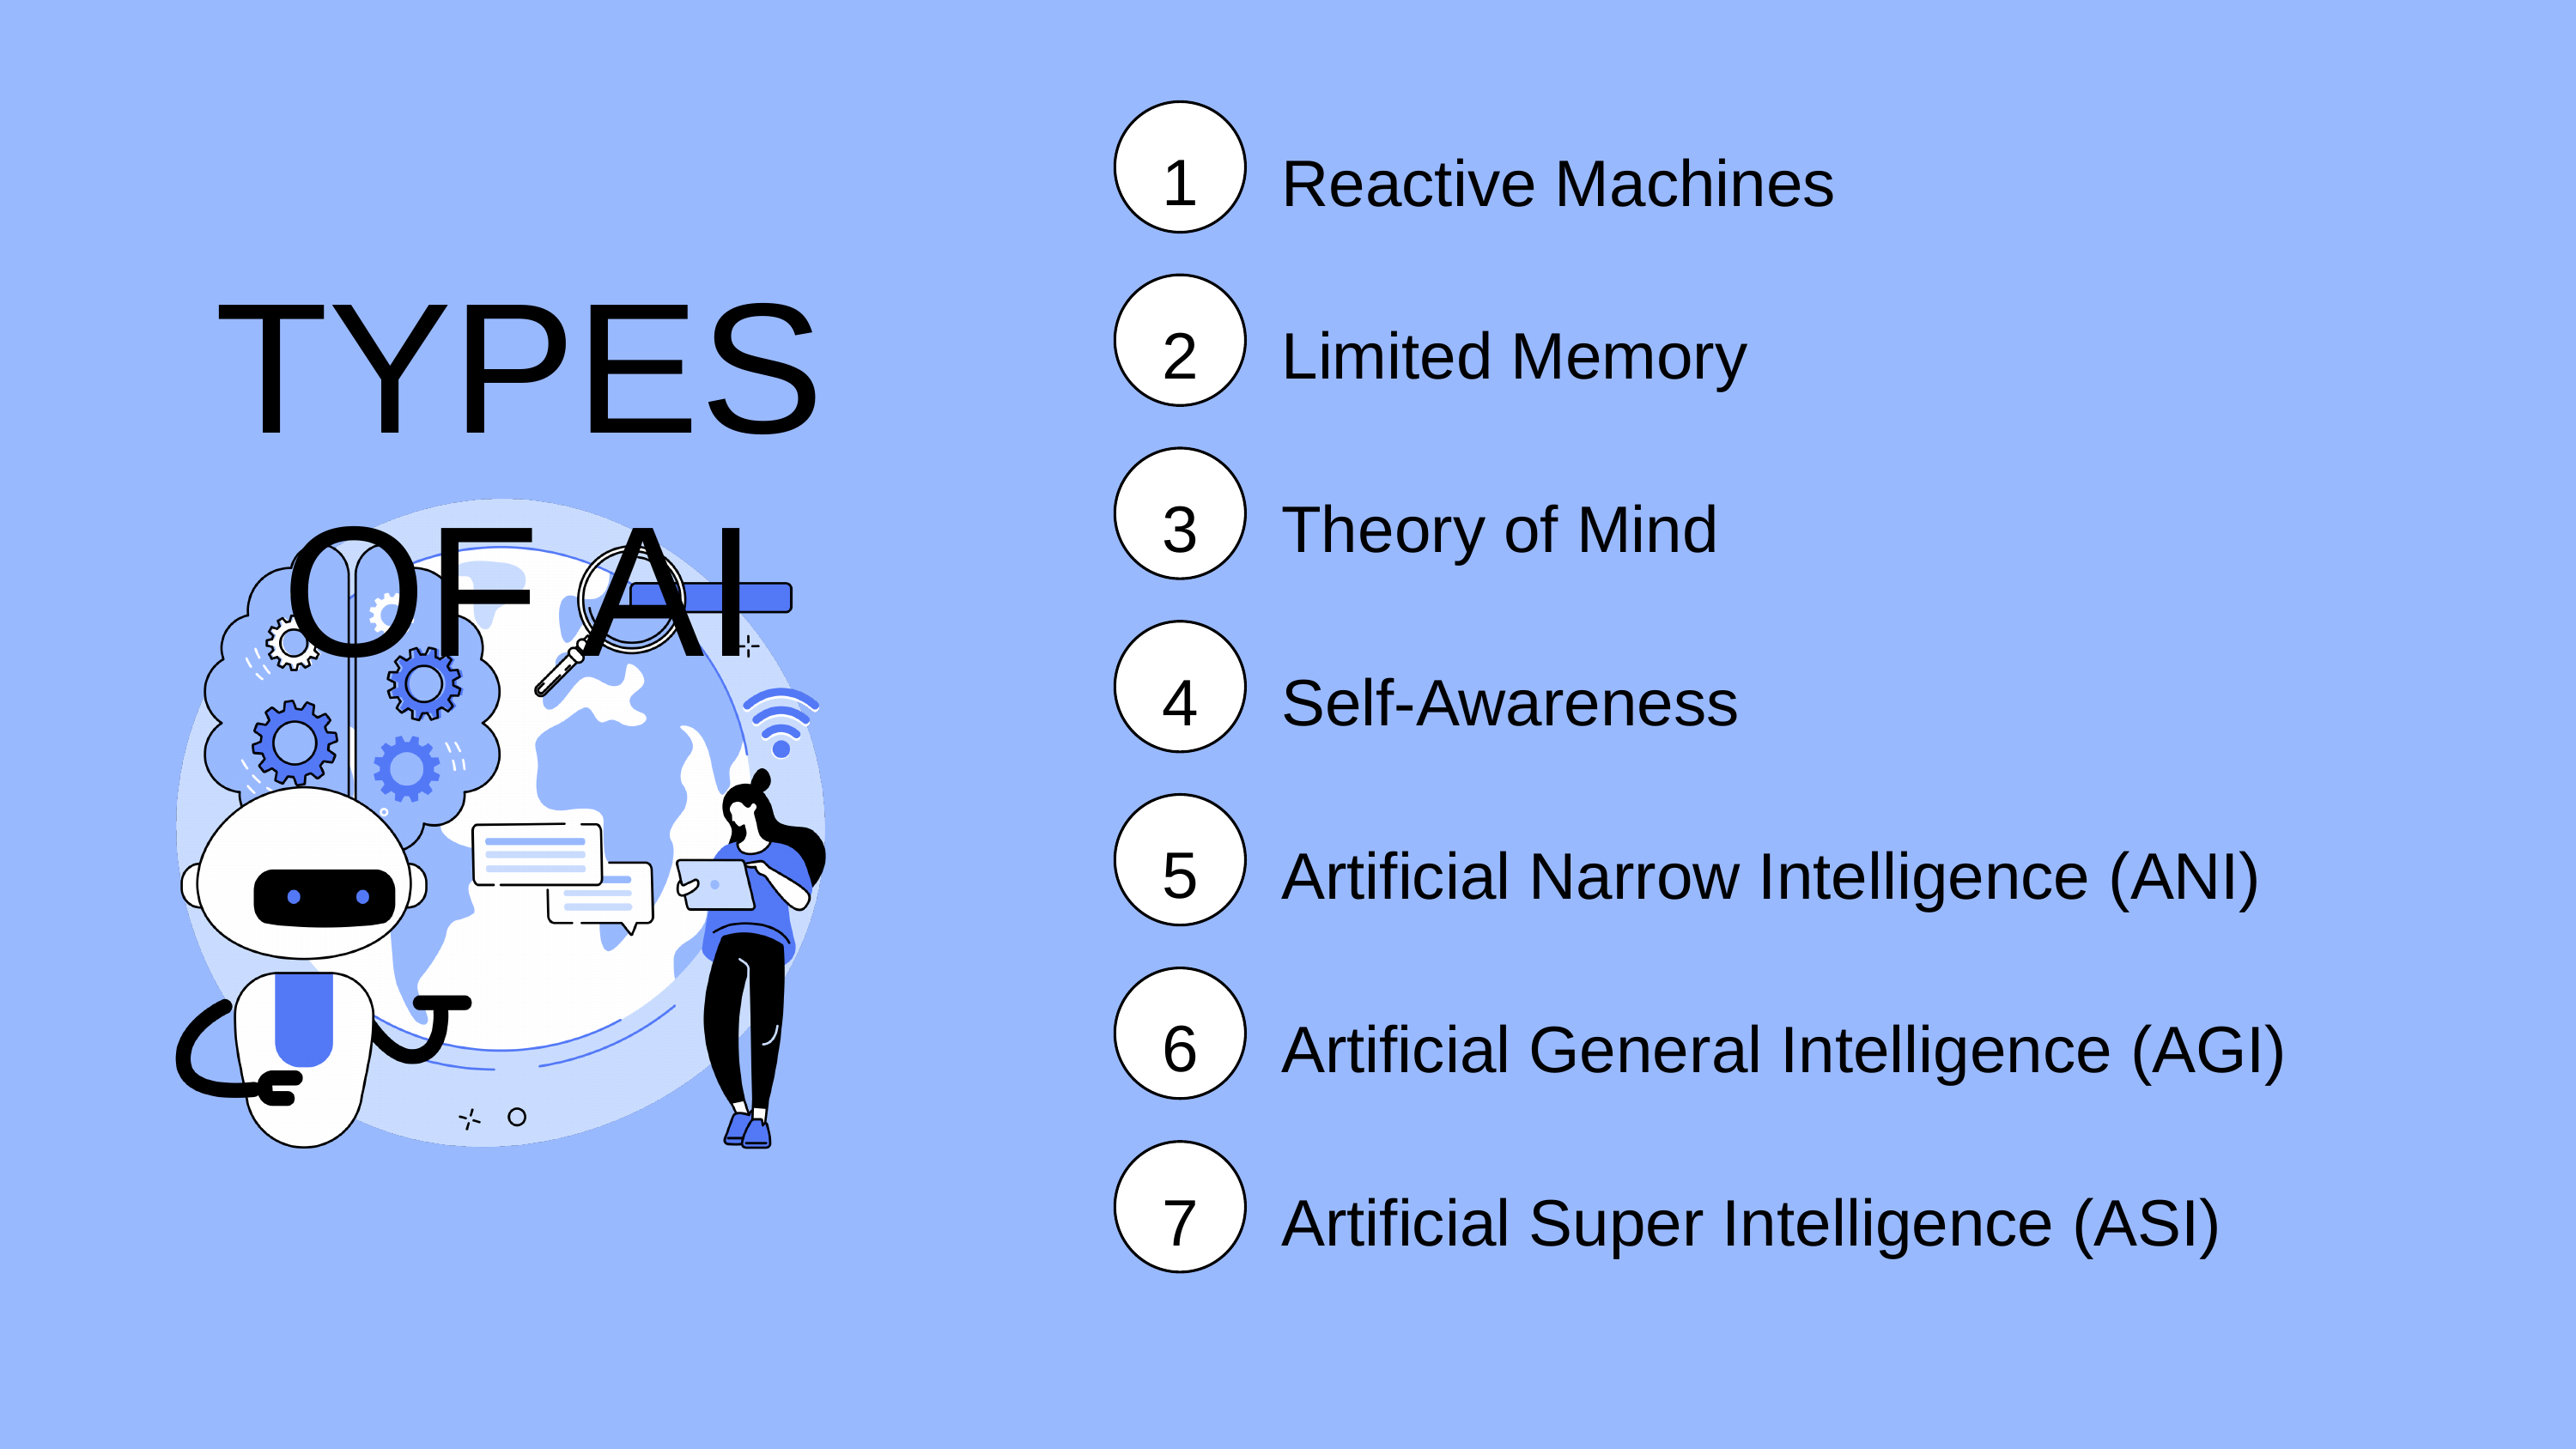

1
Reactive Machines

TYPES OF AI
2
Limited Memory

3
Theory of Mind

4
Self-Awareness

5
Artificial Narrow Intelligence (ANI)

6
Artificial General Intelligence (AGI)

7
Artificial Super Intelligence (ASI)